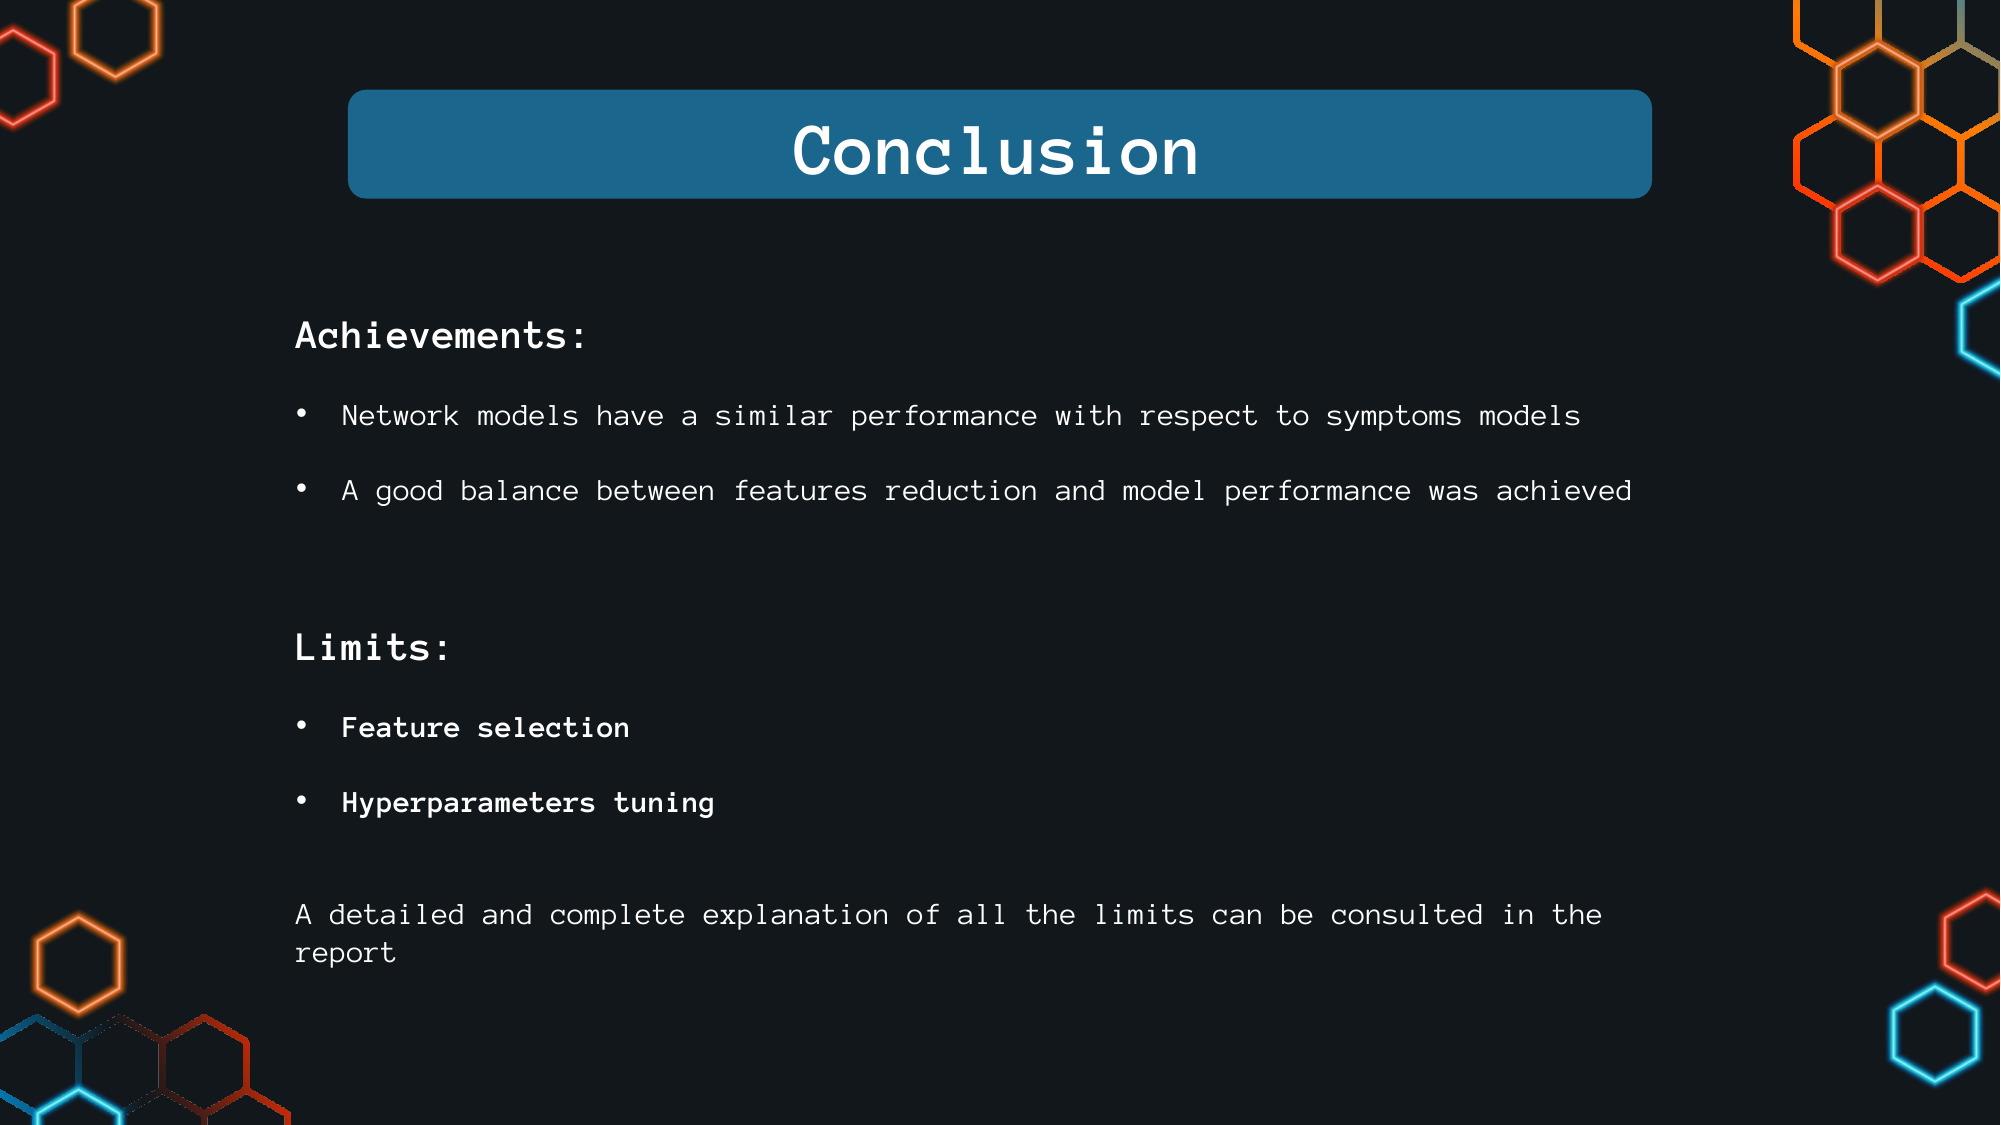

Conclusion
Achievements:

Network models have a similar performance with respect to symptoms models

A good balance between features reduction and model performance was achieved

Limits:

Feature selection

Hyperparameters tuning

A detailed and complete explanation of all the limits can be consulted in the report